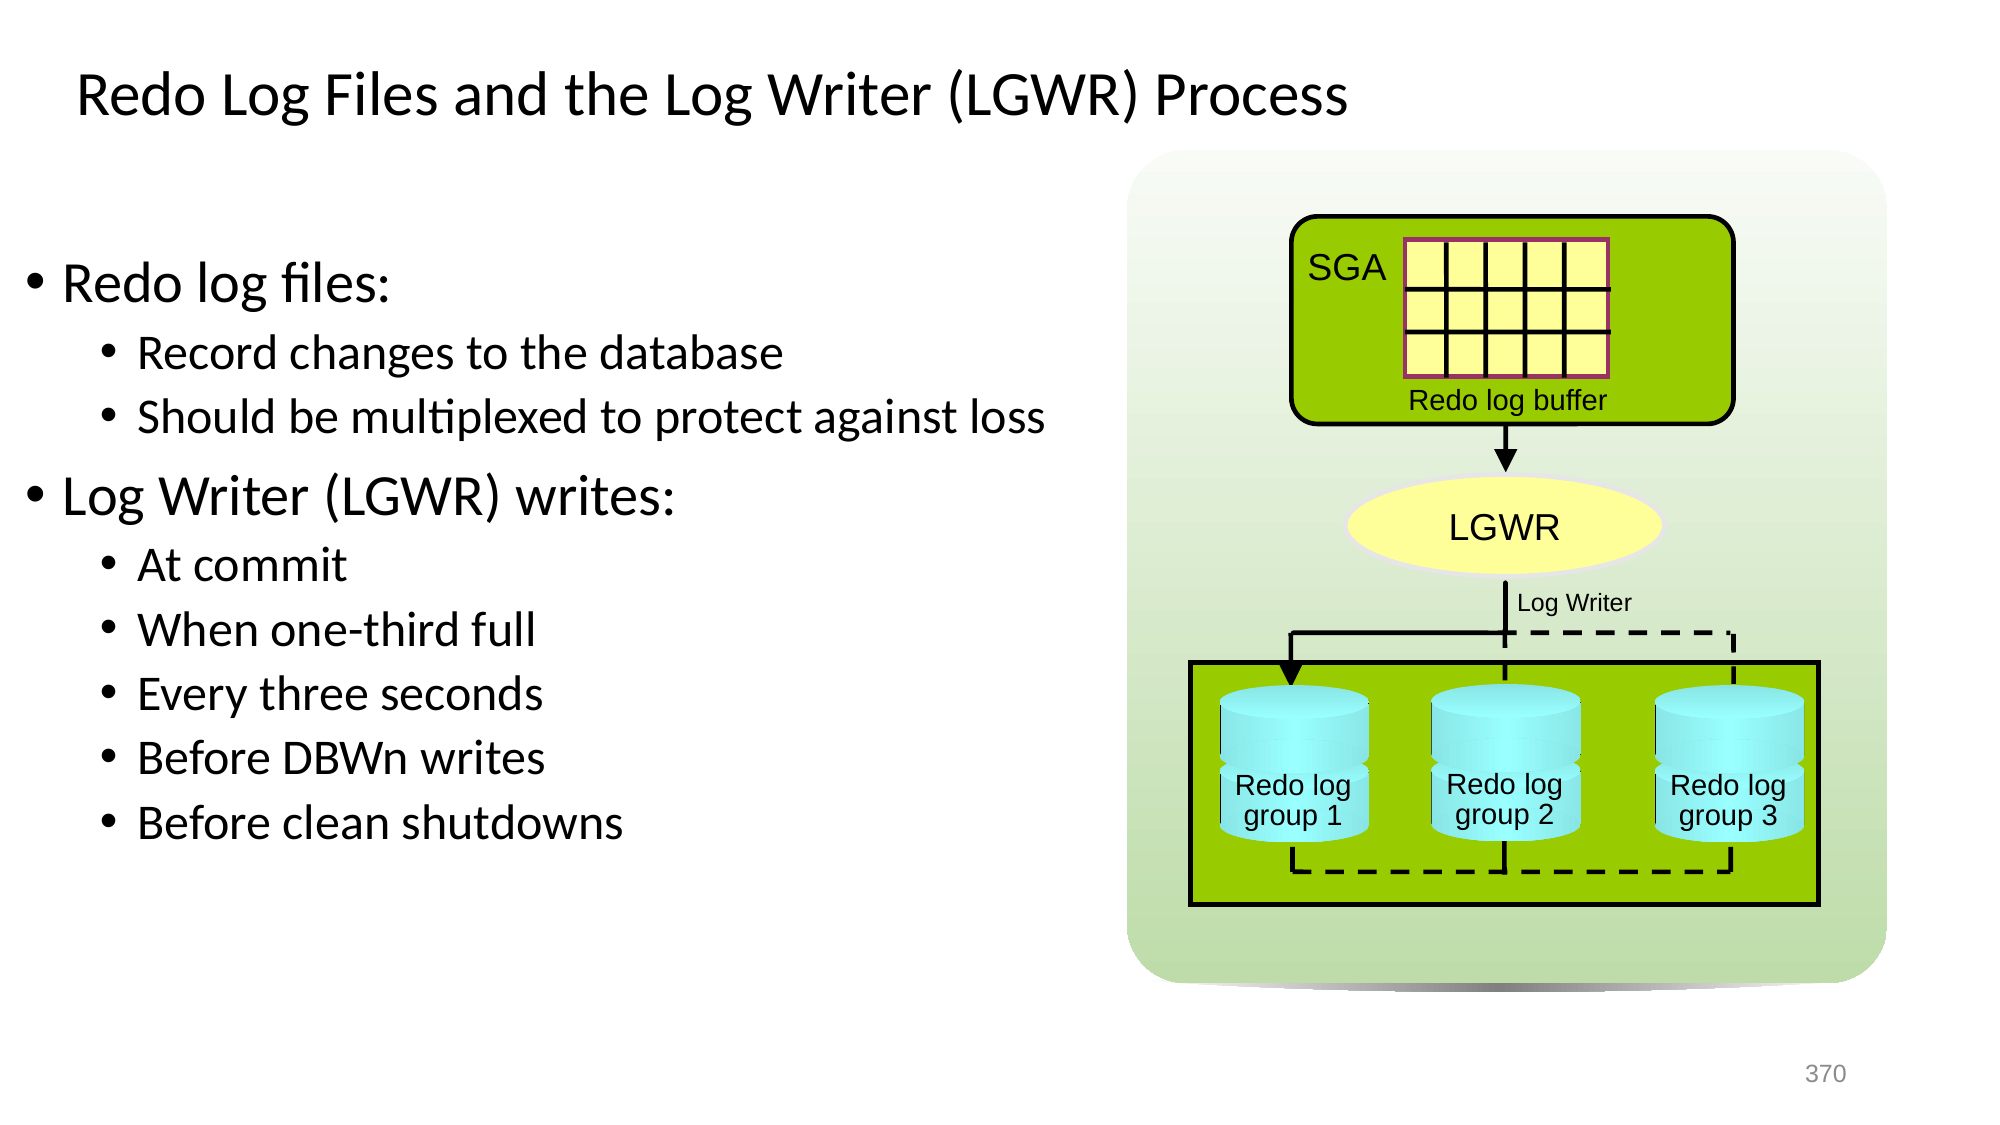

# Redo Log Files and the Log Writer (LGWR) Process

SGA

Redo log buffer

LGWR
Log Writer

Redo log
group 2

Redo log
group 1

Redo log
group 3

Redo log files:
Record changes to the database
Should be multiplexed to protect against loss
Log Writer (LGWR) writes:
At commit
When one-third full
Every three seconds
Before DBWn writes
Before clean shutdowns
370